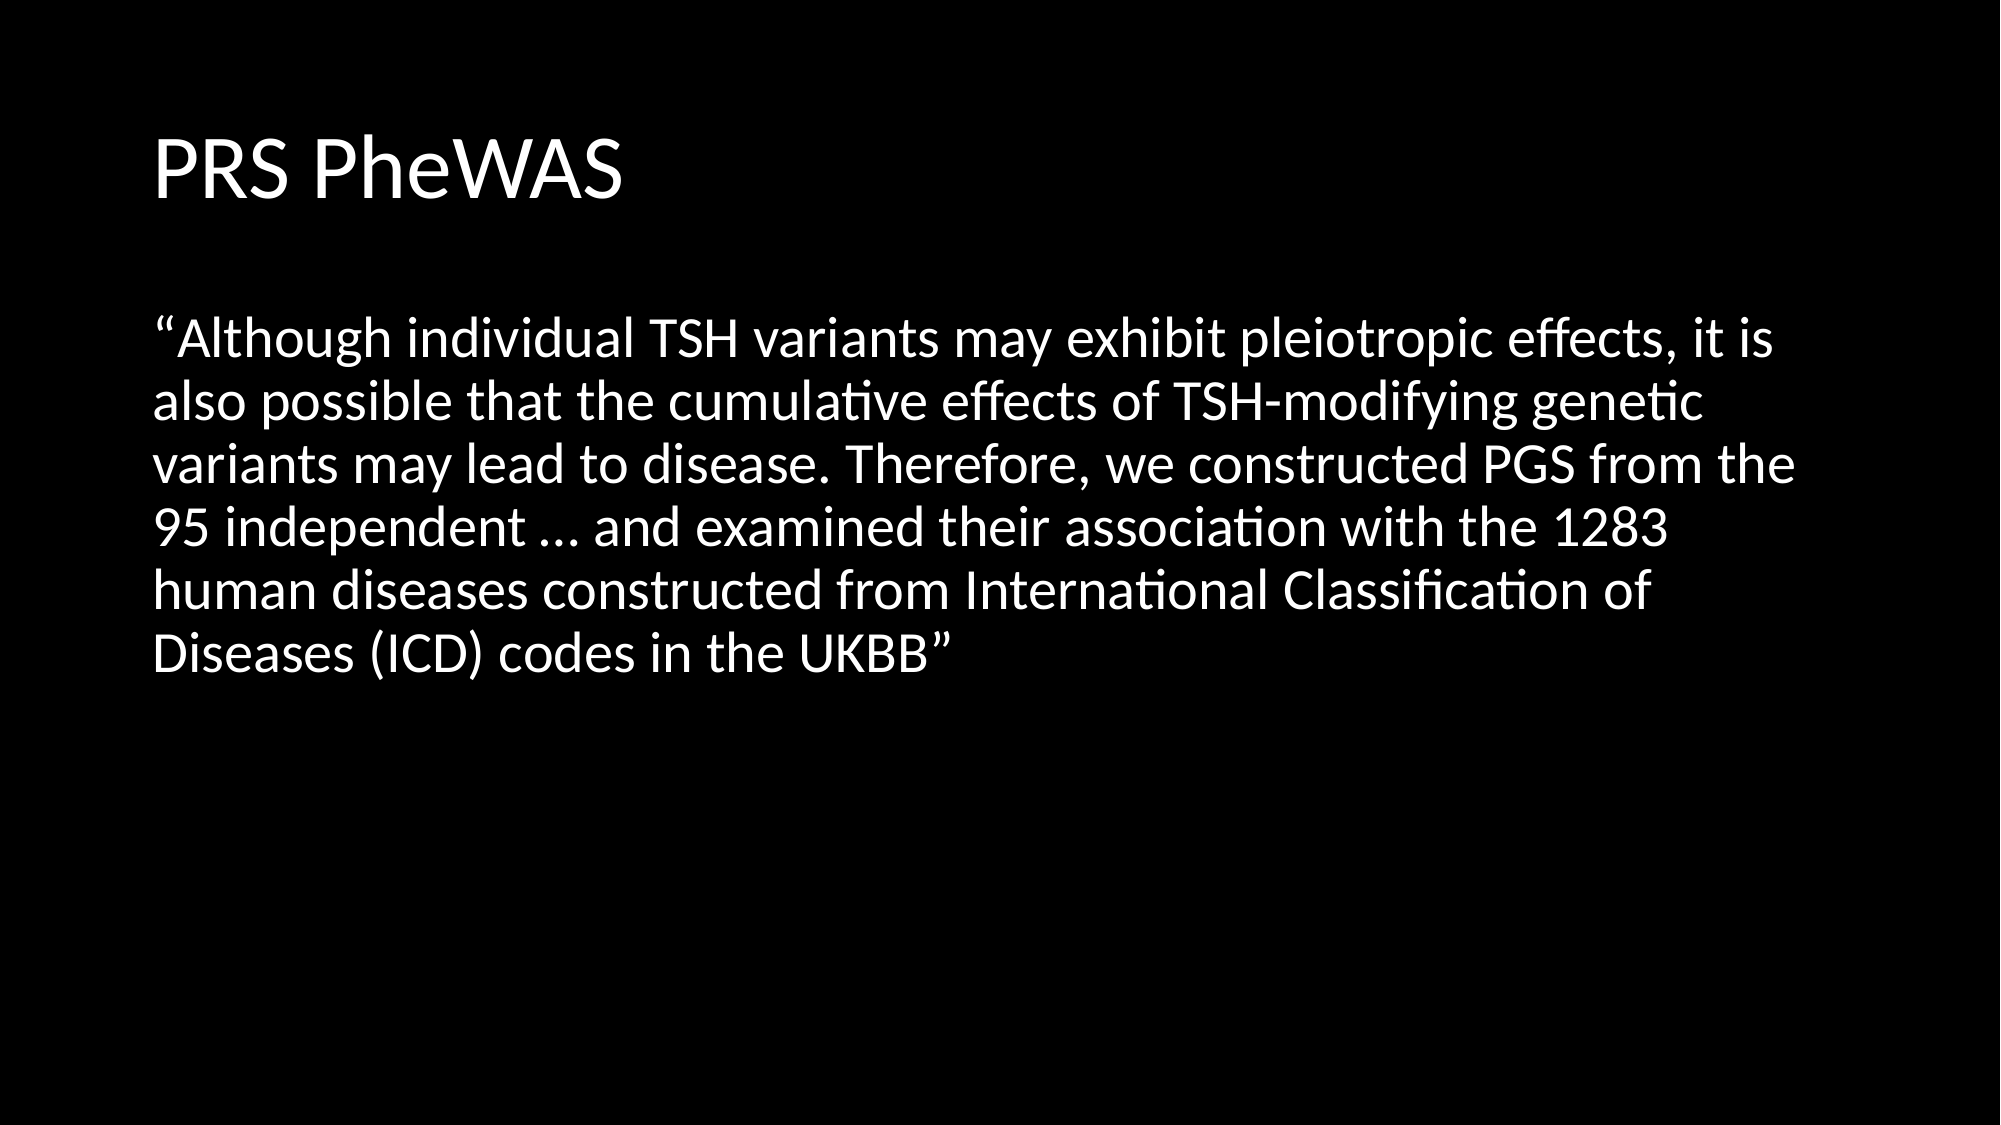

# PRS PheWAS
“Although individual TSH variants may exhibit pleiotropic effects, it is also possible that the cumulative effects of TSH-modifying genetic variants may lead to disease. Therefore, we constructed PGS from the 95 independent … and examined their association with the 1283 human diseases constructed from International Classification of Diseases (ICD) codes in the UKBB”